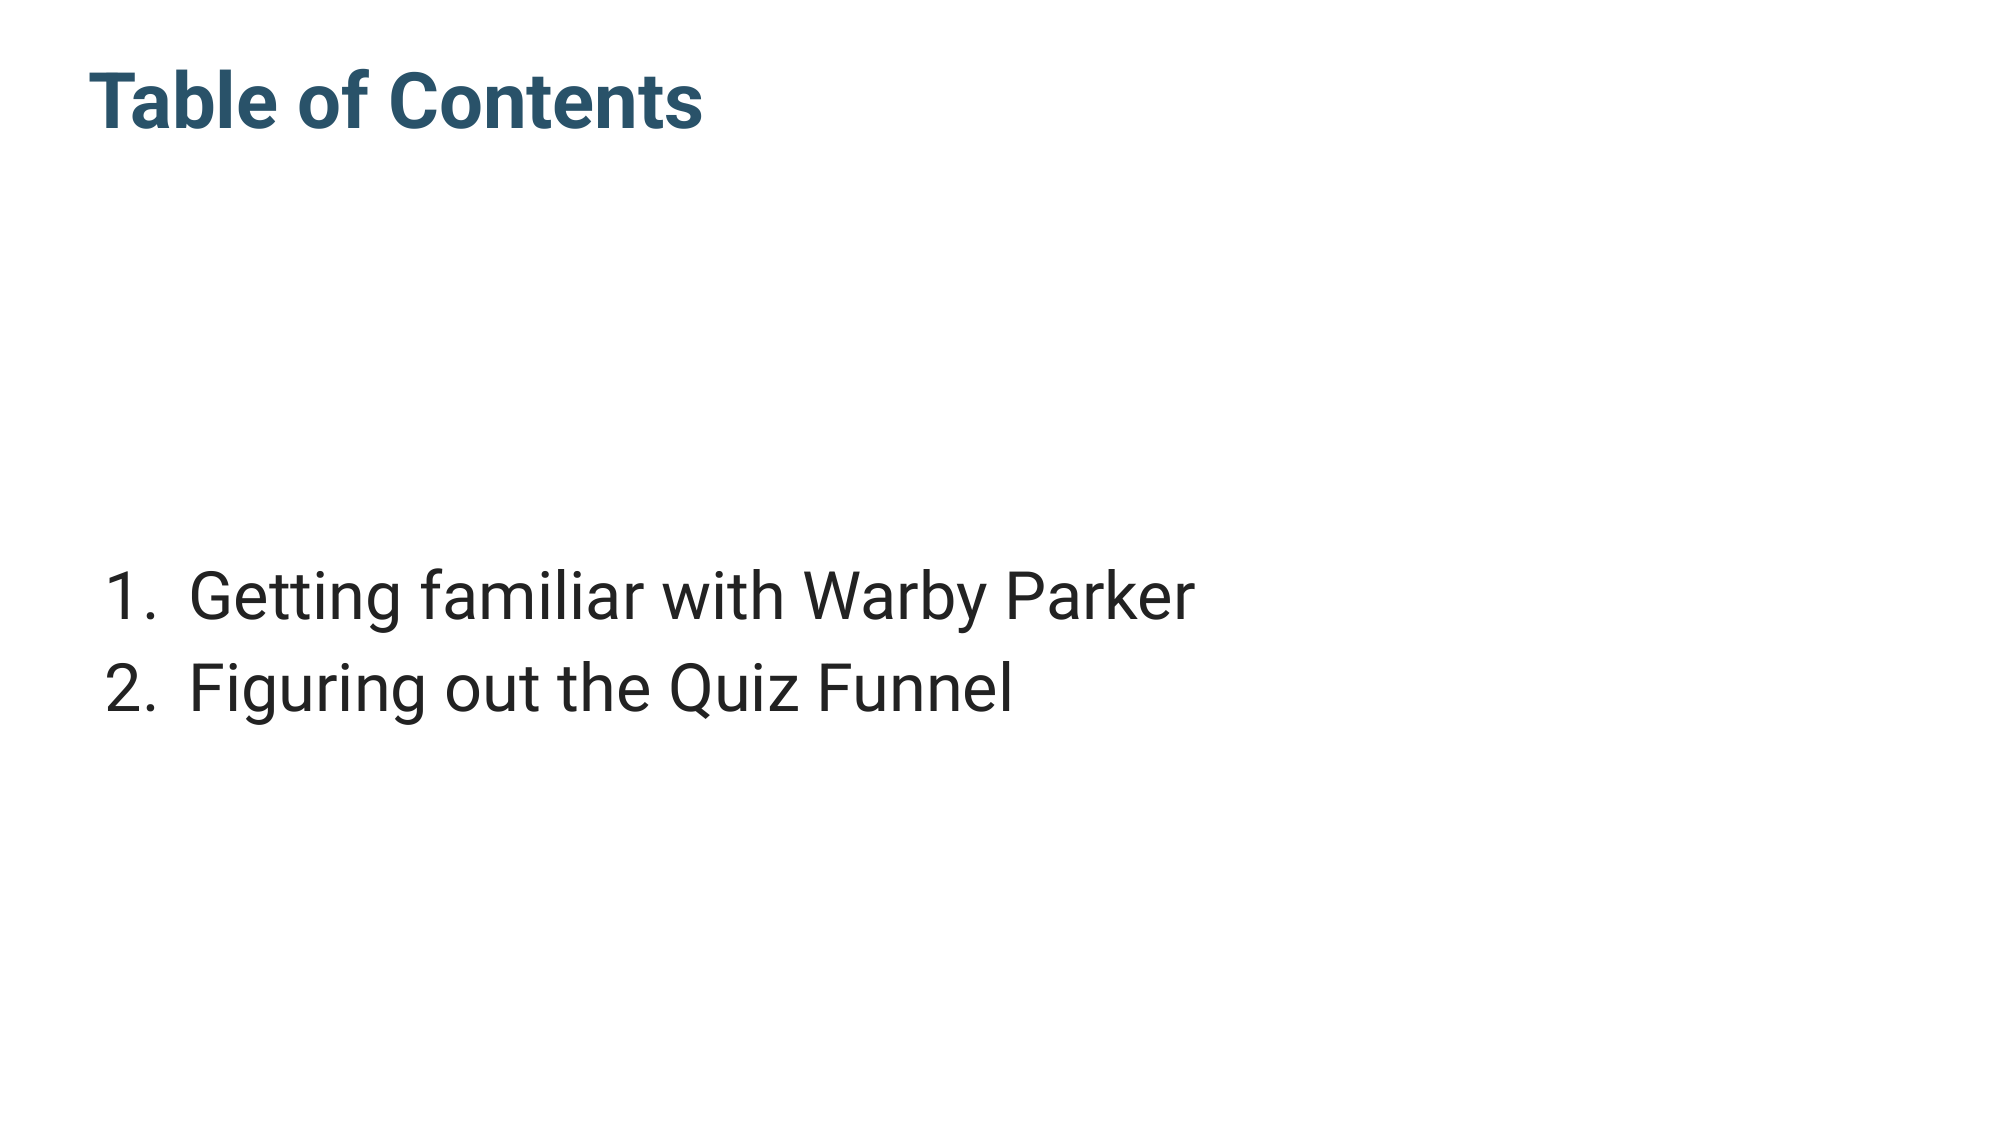

# Table of Contents
Getting familiar with Warby Parker
Figuring out the Quiz Funnel